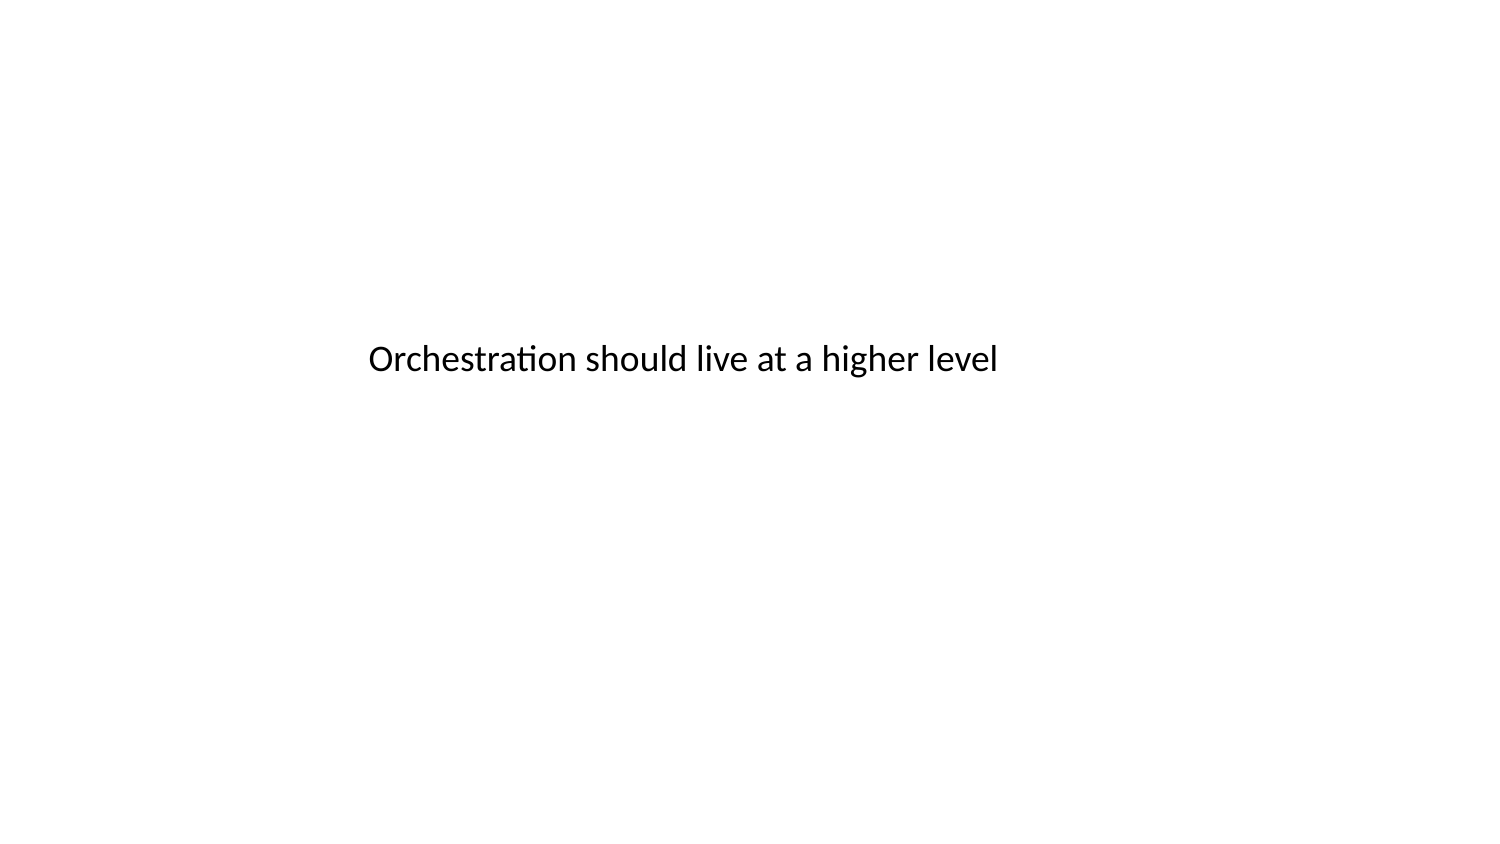

Orchestration should live at a higher level